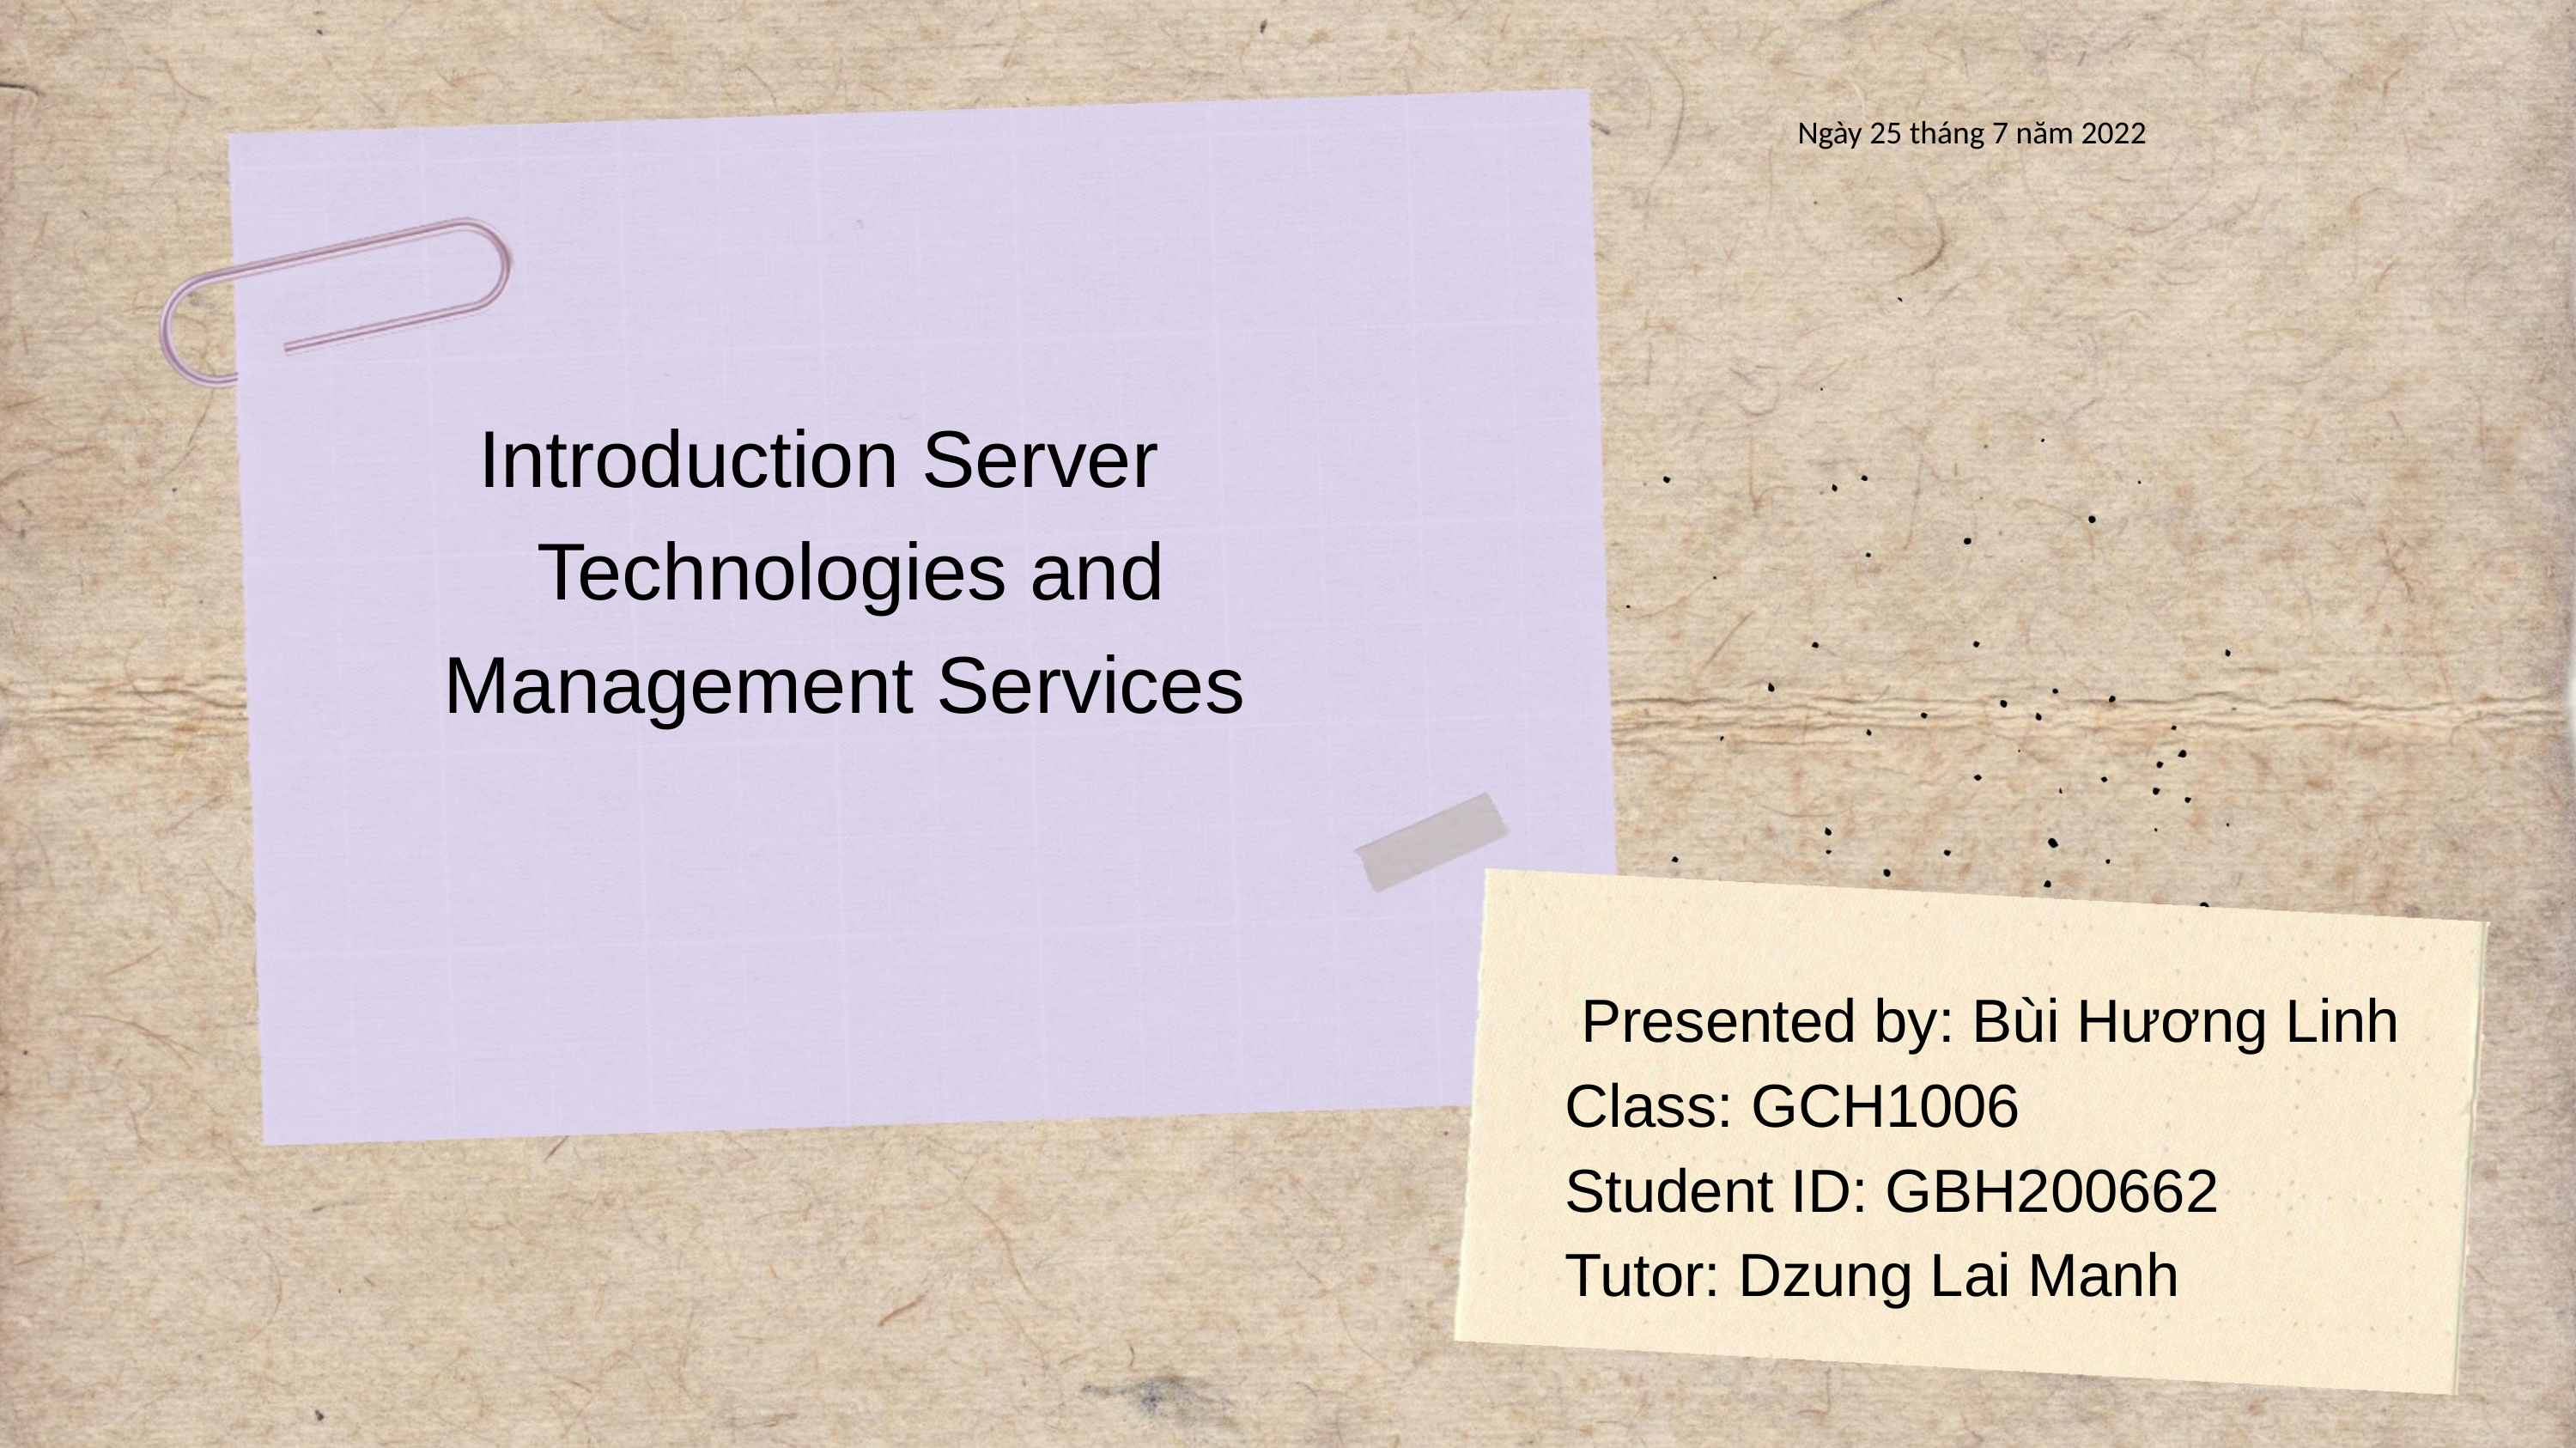

Ngày 25 tháng 7 năm 2022
Introduction Server
Technologies and
Management Services
Presented by: Bùi Hương Linh
Class: GCH1006
Student ID: GBH200662
Tutor: Dzung Lai Manh